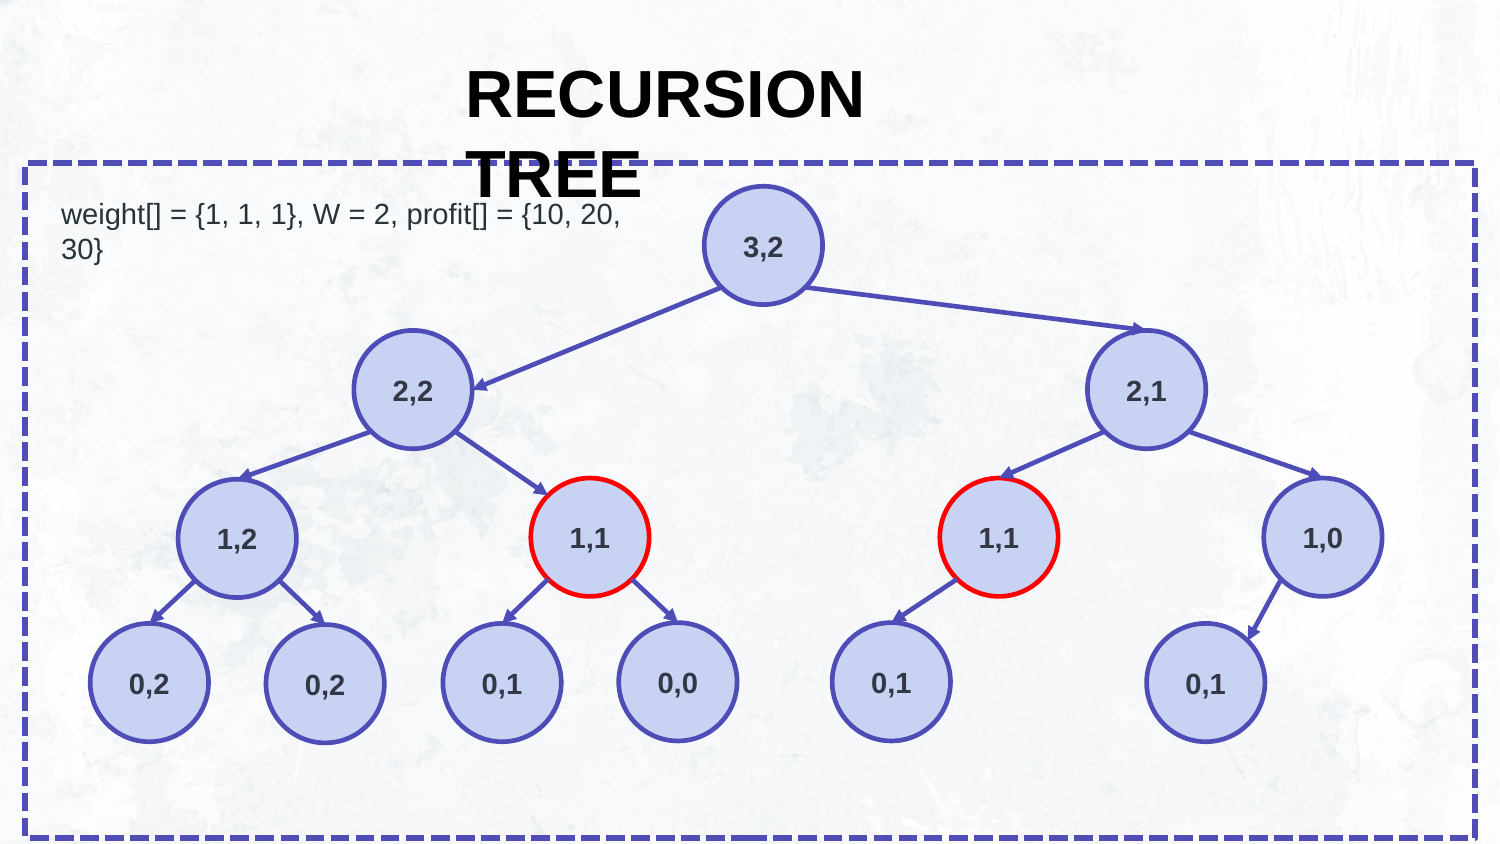

RECURSION TREE

3,2
weight[] = {1, 1, 1}, W = 2, profit[] = {10, 20, 30}
2,2
2,1
1,0
1,1
1,1
1,2
0,0
0,1
0,1
0,1
0,2
0,2